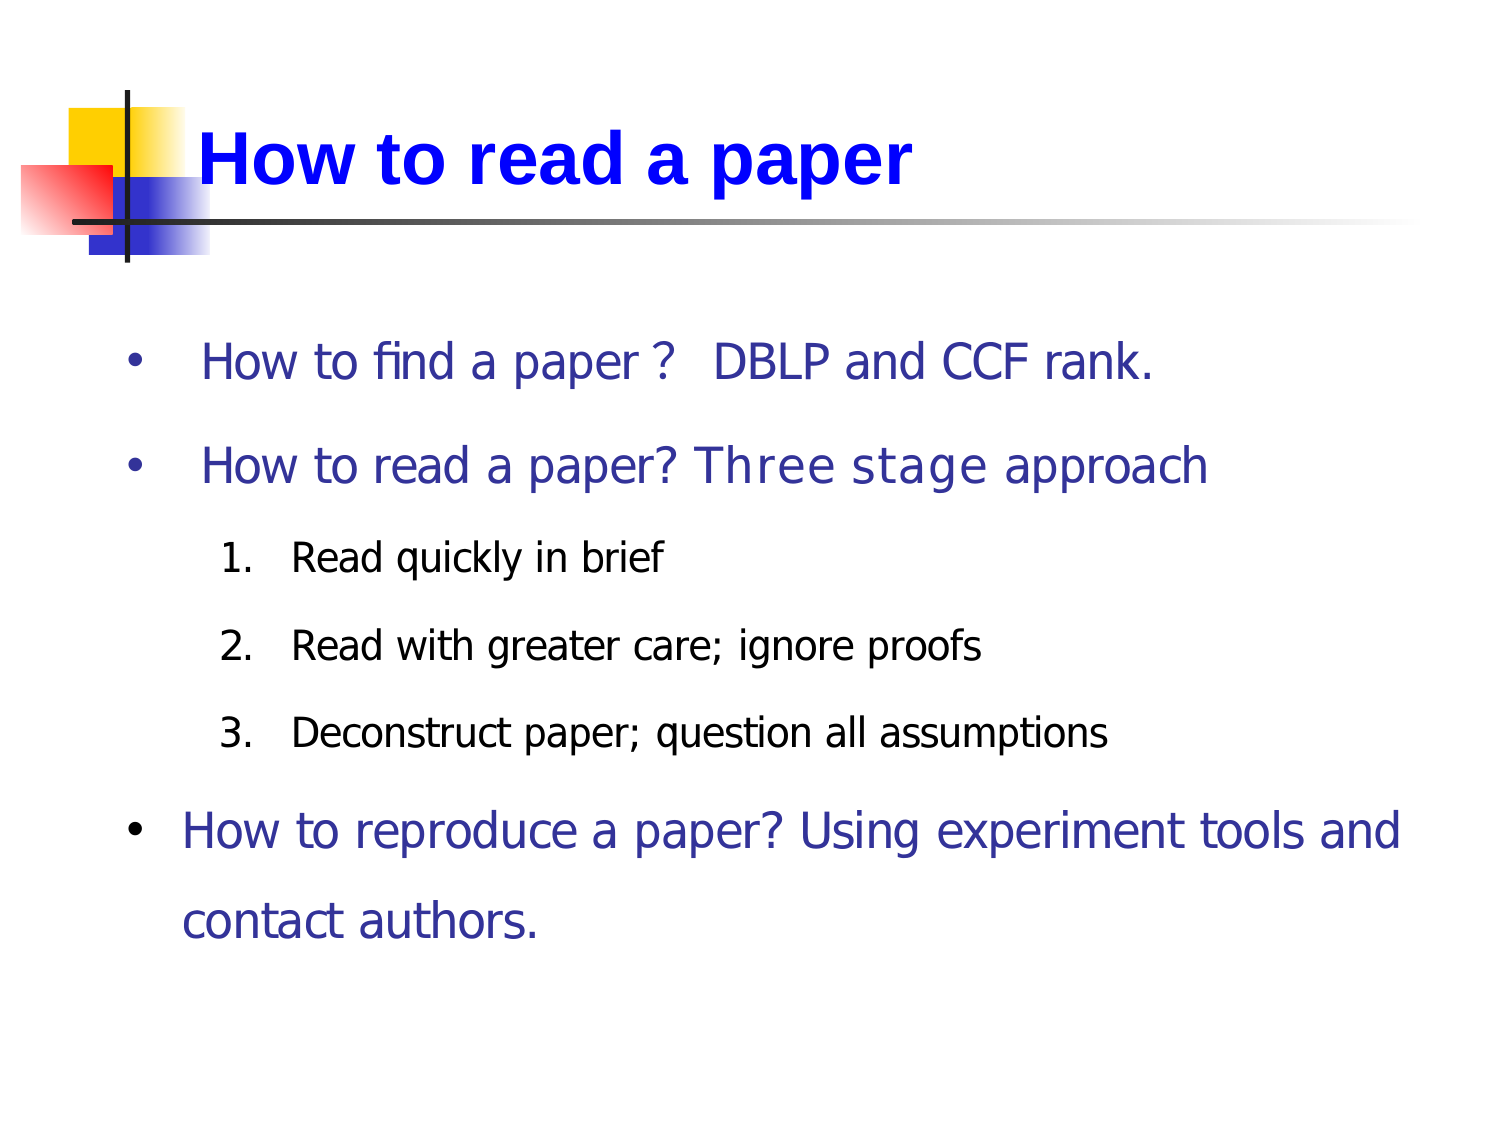

How to read a paper
How to find a paper？DBLP and CCF rank.
How to read a paper? Three stage approach
Read quickly in brief
Read with greater care; ignore proofs
Deconstruct paper; question all assumptions
How to reproduce a paper? Using experiment tools and contact authors.